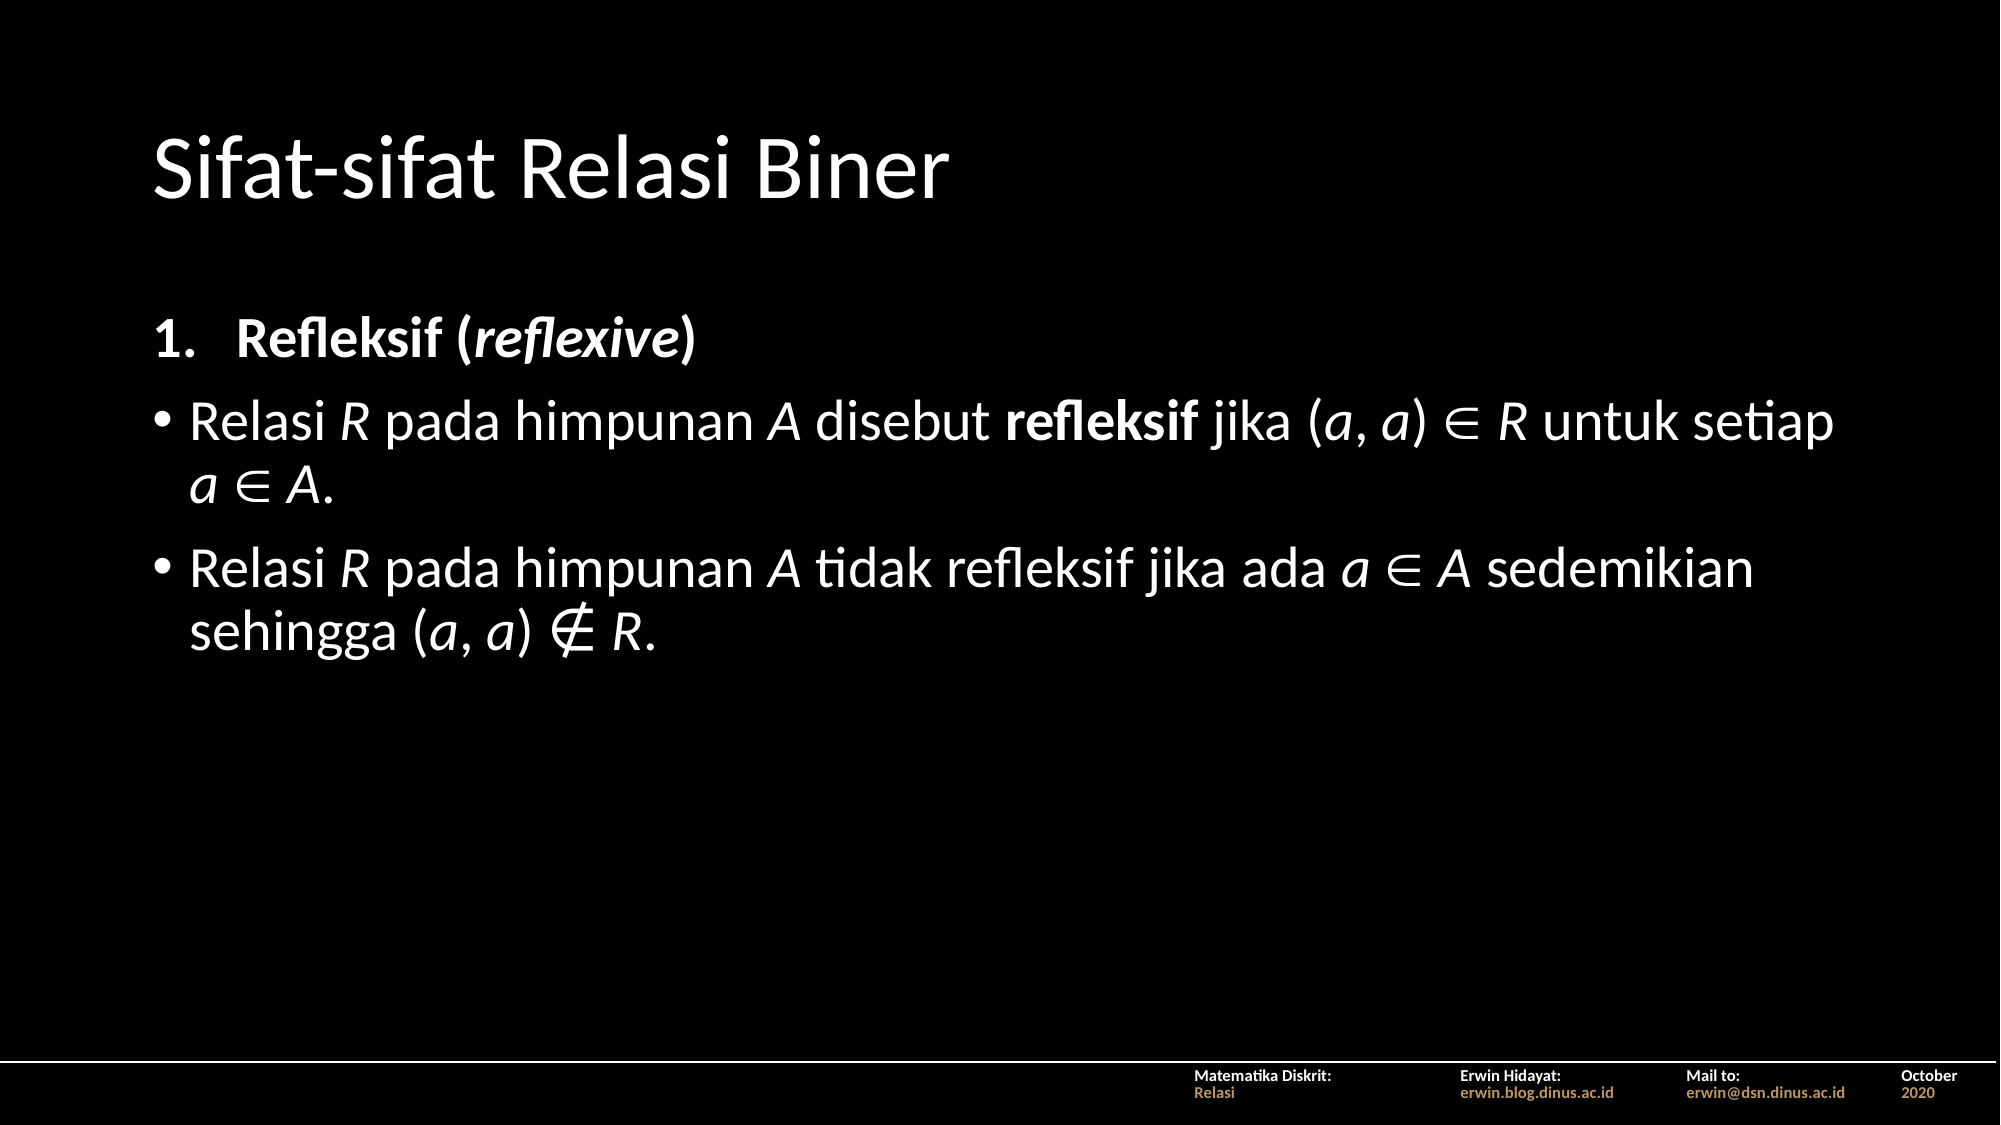

# Sifat-sifat Relasi Biner
Refleksif (reflexive)
Relasi R pada himpunan A disebut refleksif jika (a, a) ∈ R untuk setiap a ∈ A.
Relasi R pada himpunan A tidak refleksif jika ada a ∈ A sedemikian  sehingga (a, a) ∉ R.